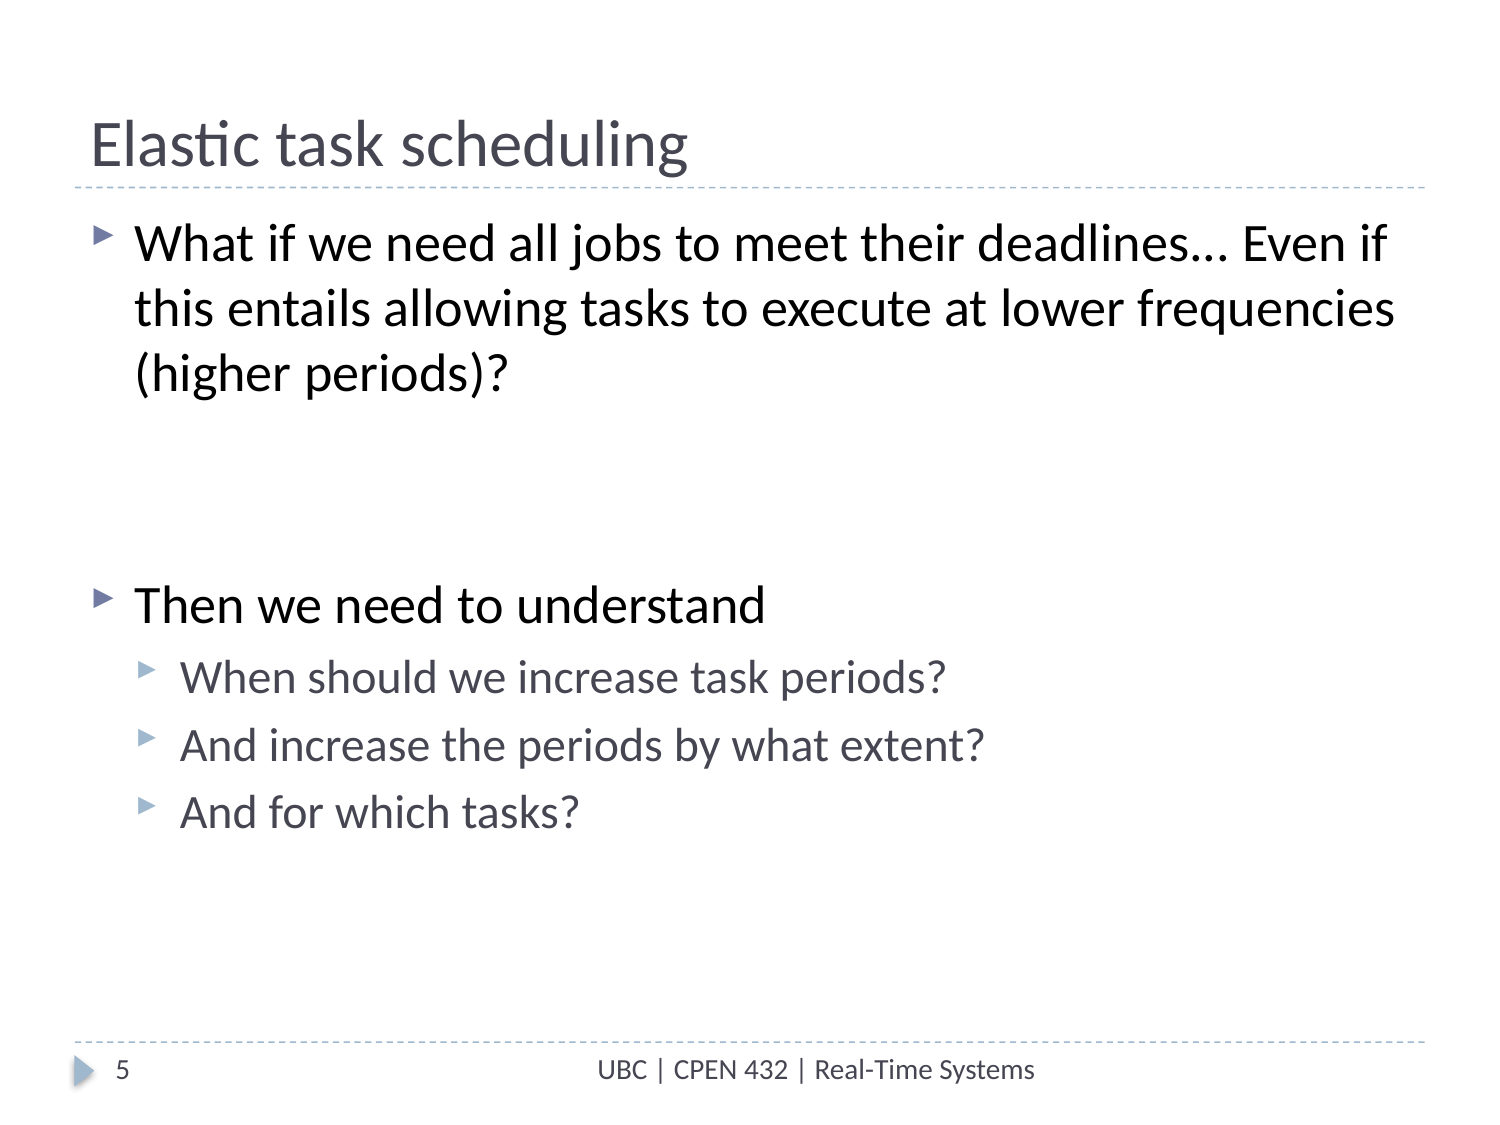

# Elastic task scheduling
What if we need all jobs to meet their deadlines... Even if this entails allowing tasks to execute at lower frequencies (higher periods)?

Then we need to understand
When should we increase task periods?
And increase the periods by what extent?
And for which tasks?
5
UBC | CPEN 432 | Real-Time Systems